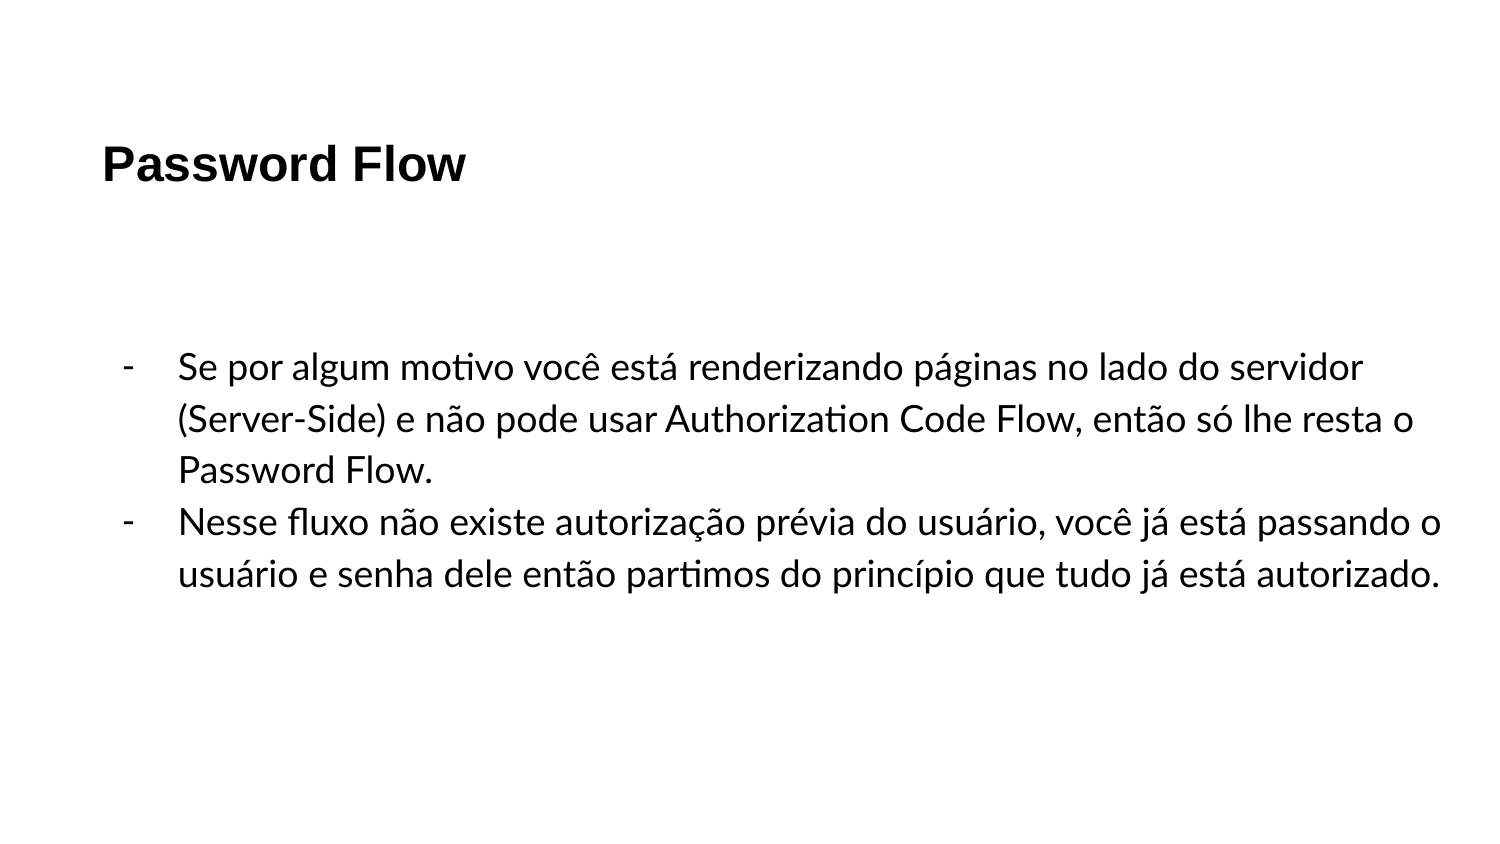

Password Flow

Se por algum motivo você está renderizando páginas no lado do servidor (Server-Side) e não pode usar Authorization Code Flow, então só lhe resta o Password Flow.
Nesse fluxo não existe autorização prévia do usuário, você já está passando o usuário e senha dele então partimos do princípio que tudo já está autorizado.